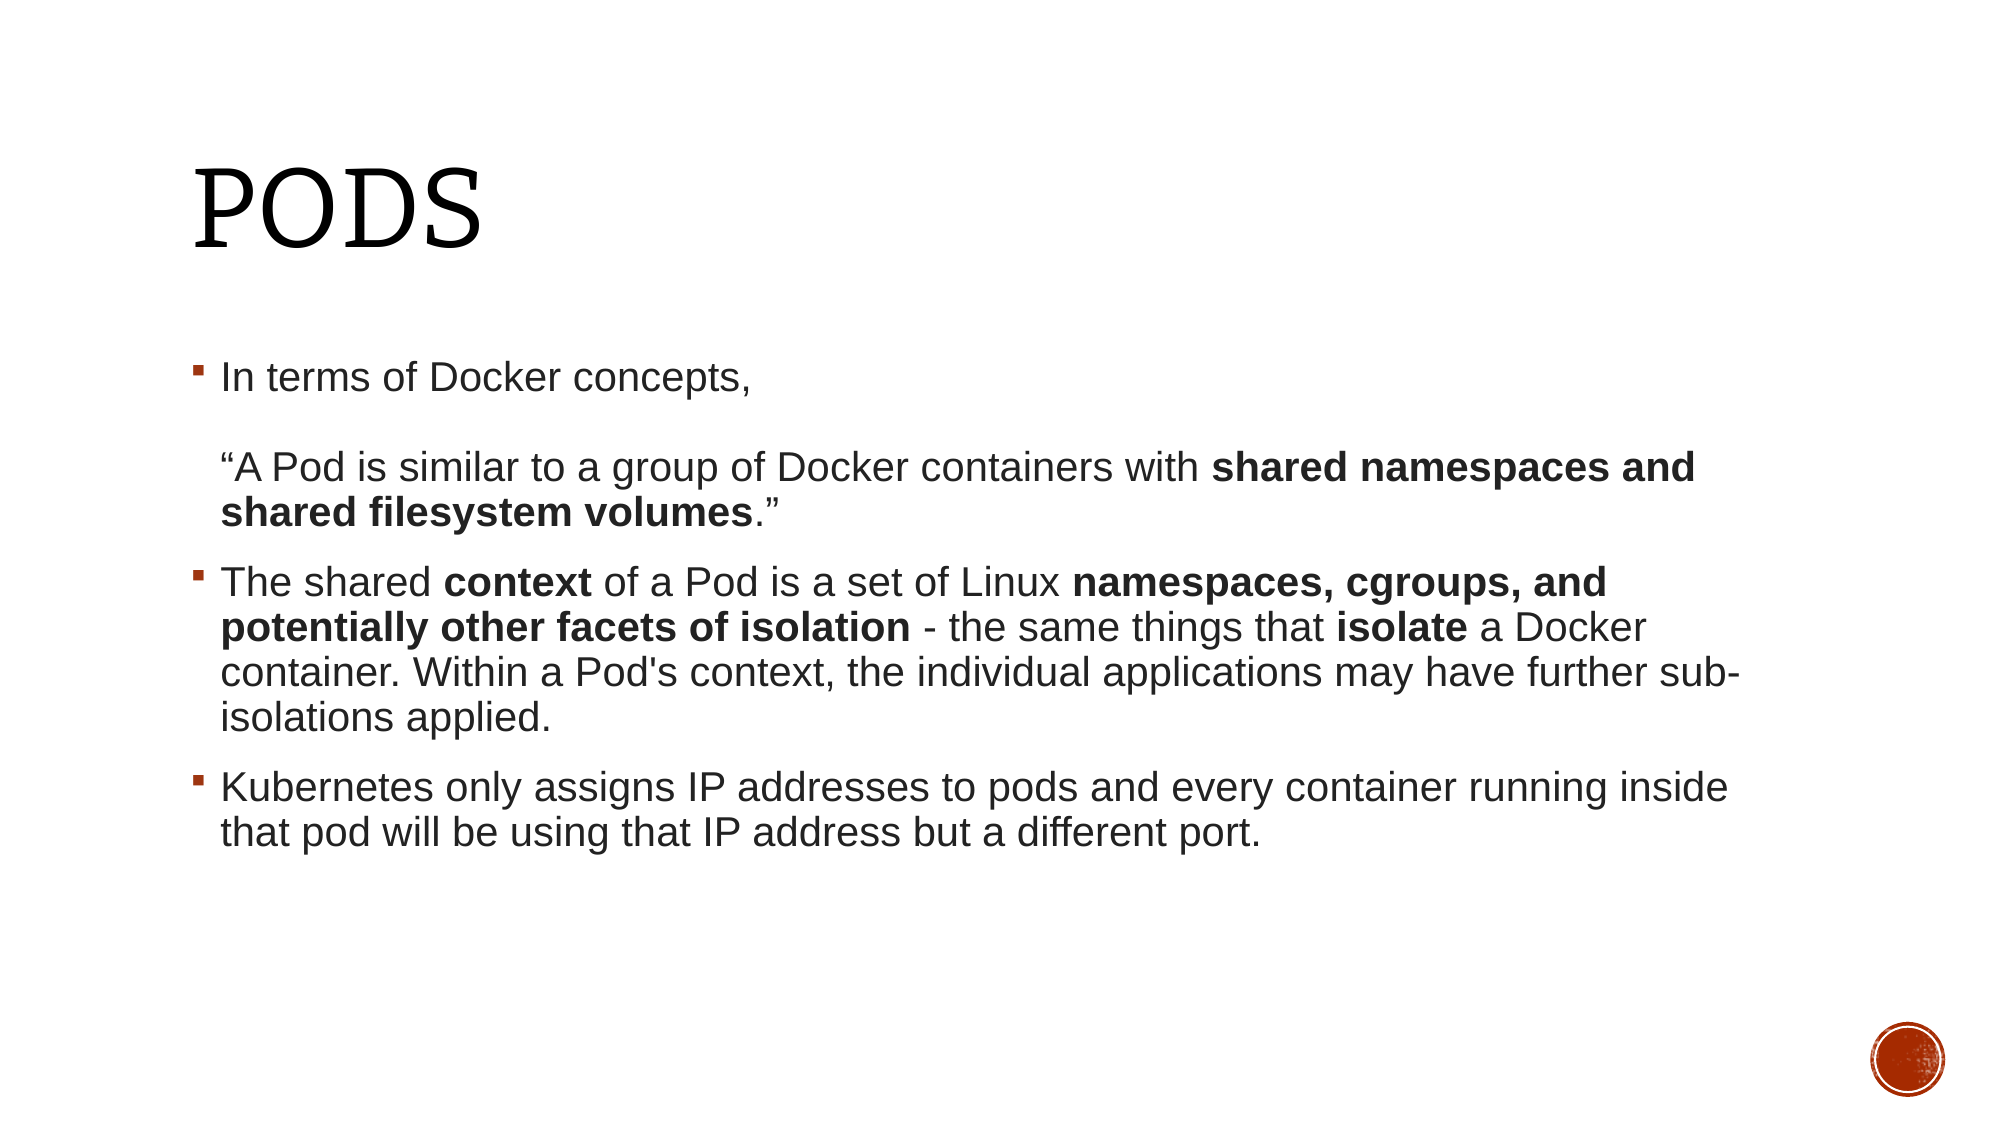

# Pods
In terms of Docker concepts,
“A Pod is similar to a group of Docker containers with shared namespaces and shared filesystem volumes.”
The shared context of a Pod is a set of Linux namespaces, cgroups, and potentially other facets of isolation - the same things that isolate a Docker container. Within a Pod's context, the individual applications may have further sub-isolations applied.
Kubernetes only assigns IP addresses to pods and every container running inside that pod will be using that IP address but a different port.